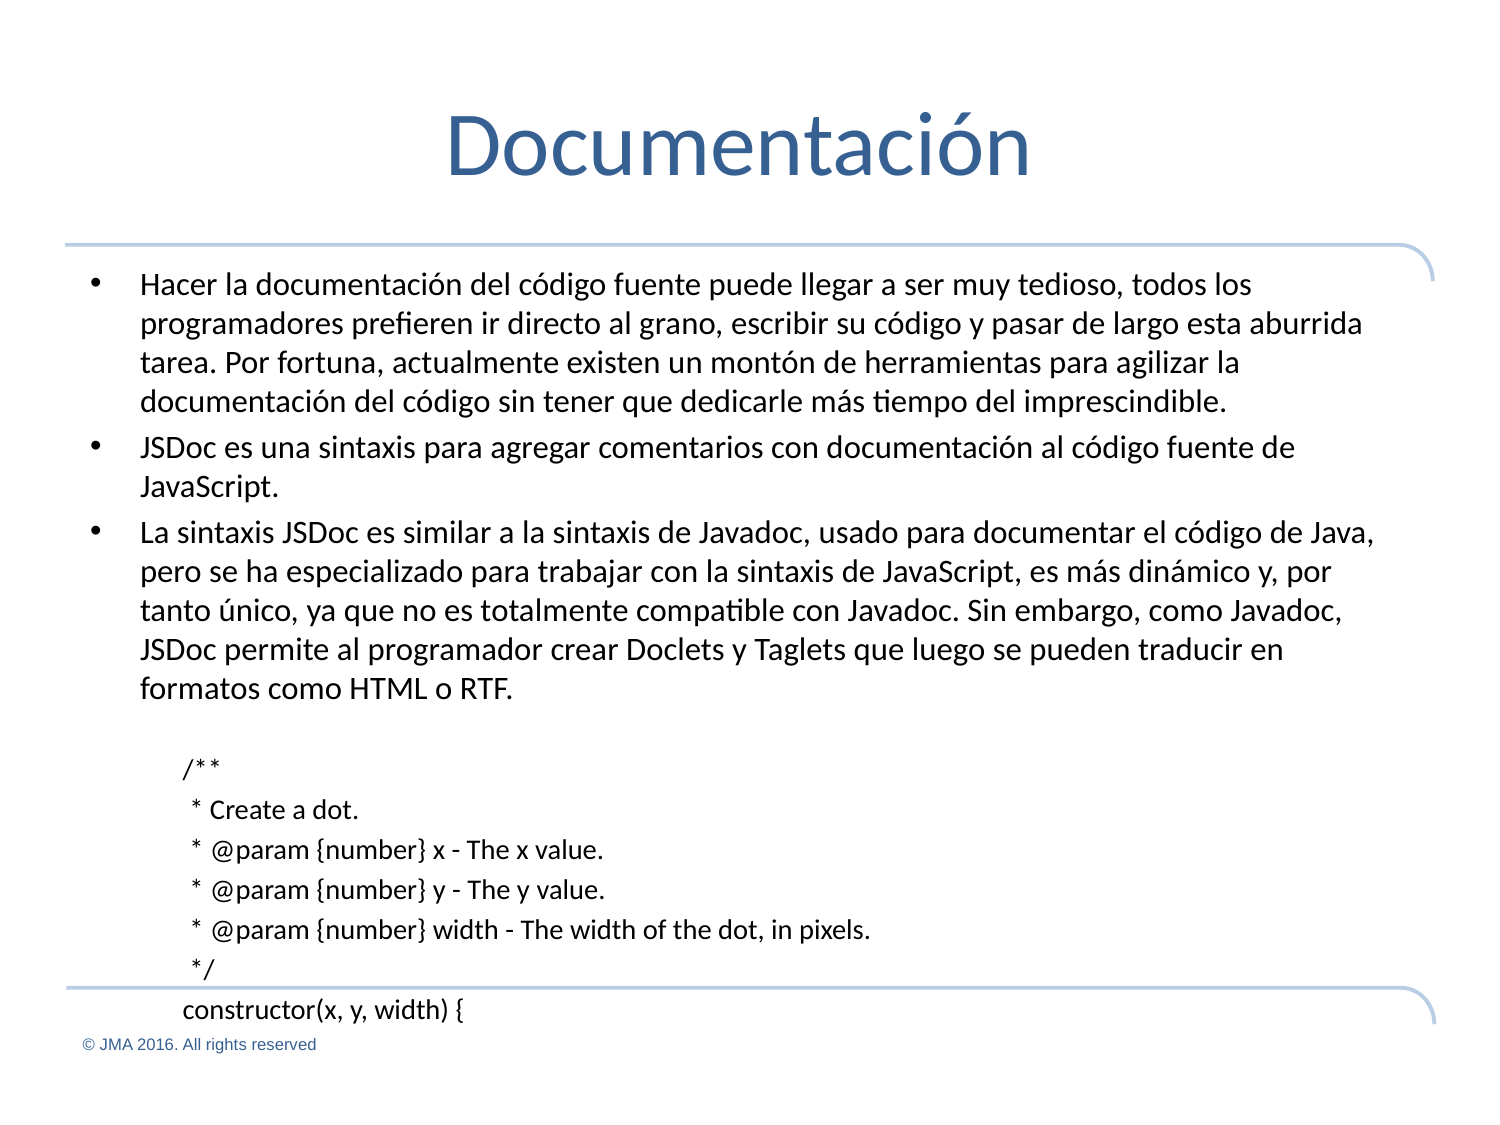

# Documentación
Hacer la documentación del código fuente puede llegar a ser muy tedioso, todos los programadores prefieren ir directo al grano, escribir su código y pasar de largo esta aburrida tarea. Por fortuna, actualmente existen un montón de herramientas para agilizar la documentación del código sin tener que dedicarle más tiempo del imprescindible.
JSDoc es una sintaxis para agregar comentarios con documentación al código fuente de JavaScript.
La sintaxis JSDoc es similar a la sintaxis de Javadoc, usado para documentar el código de Java, pero se ha especializado para trabajar con la sintaxis de JavaScript, es más dinámico y, por tanto único, ya que no es totalmente compatible con Javadoc. Sin embargo, como Javadoc, JSDoc permite al programador crear Doclets y Taglets que luego se pueden traducir en formatos como HTML o RTF.

    /**
     * Create a dot.
     * @param {number} x - The x value.
     * @param {number} y - The y value.
     * @param {number} width - The width of the dot, in pixels.
     */
    constructor(x, y, width) {